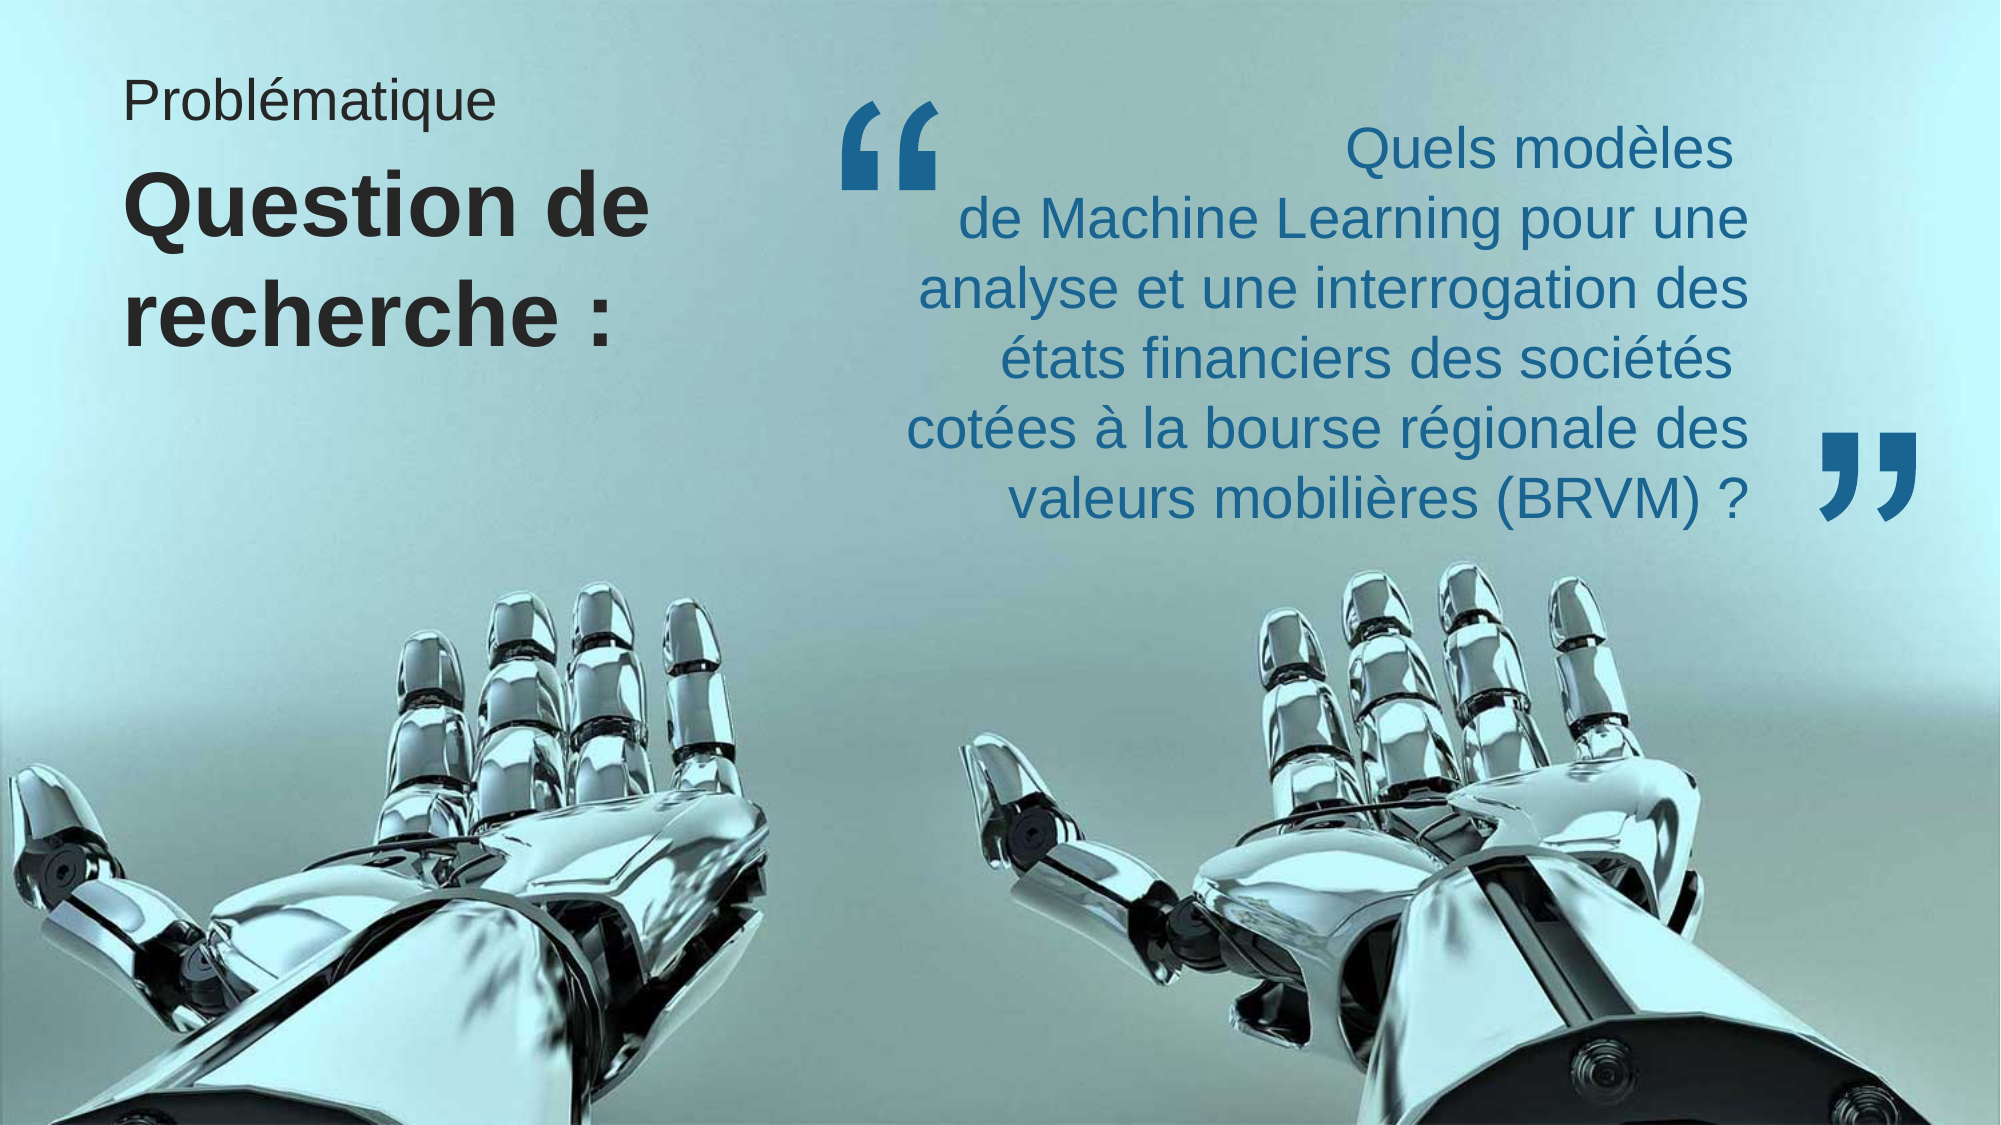

Problématique
Quels modèles
de Machine Learning pour une analyse et une interrogation des états financiers des sociétés
cotées à la bourse régionale des valeurs mobilières (BRVM) ?

Question de recherche :